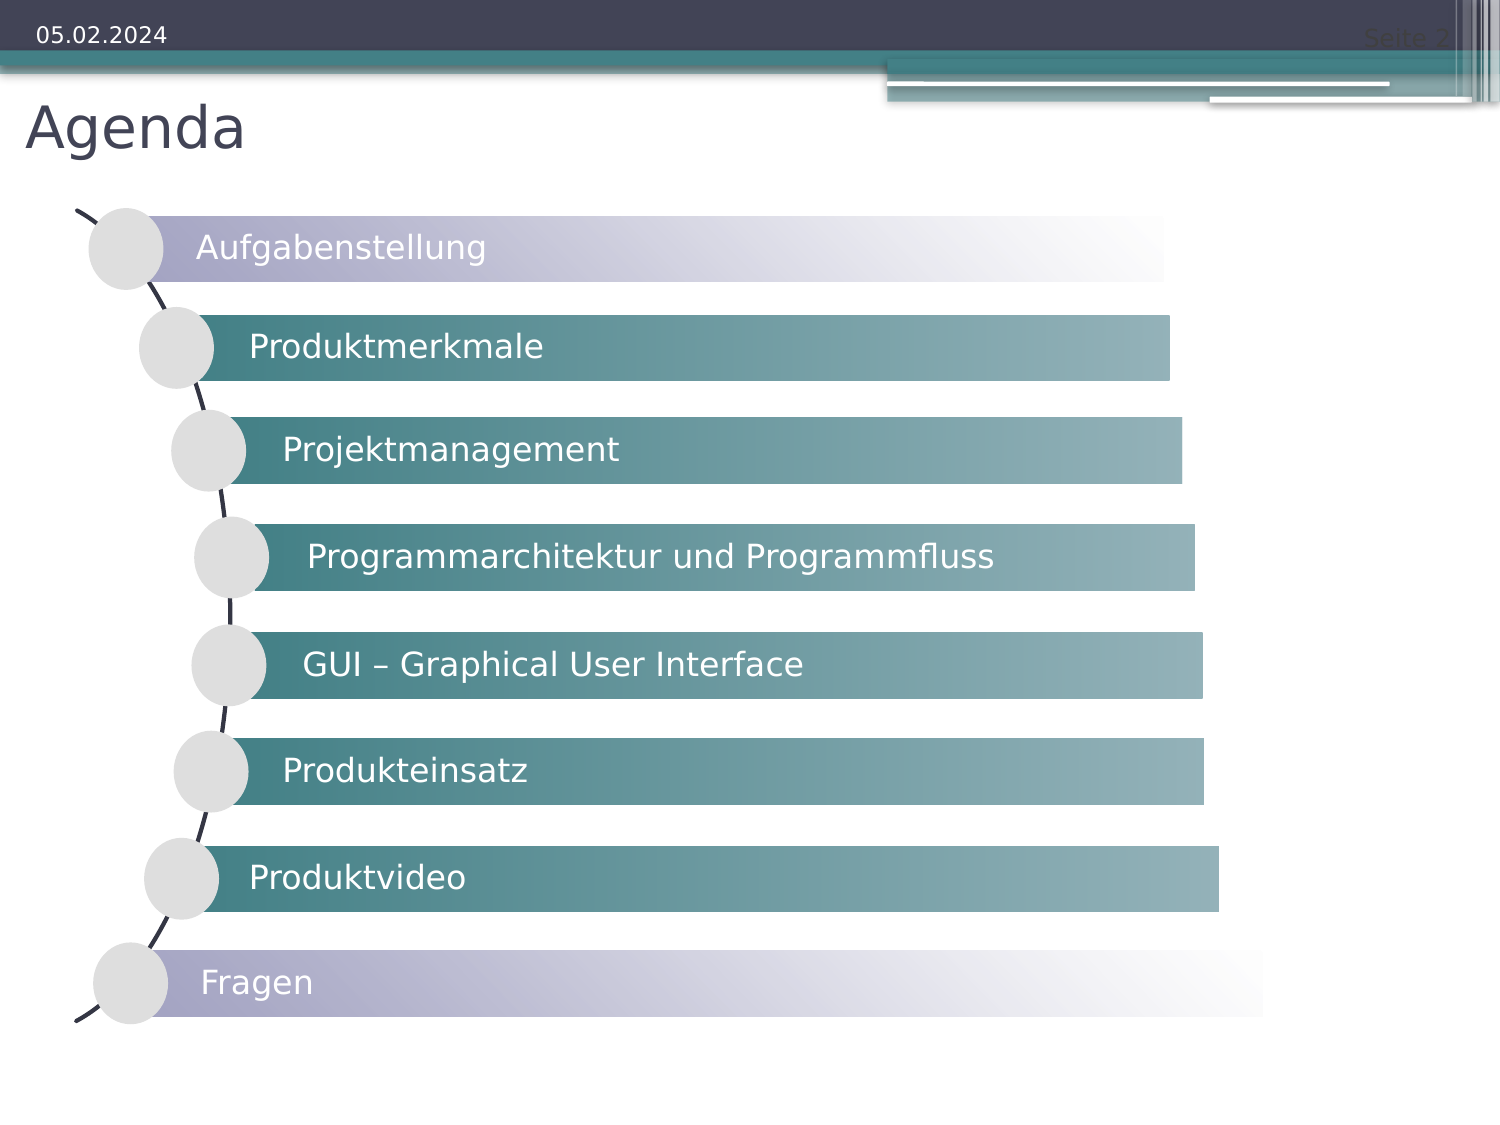

Seite 2
05.02.2024
Agenda

Aufgabenstellung

Produktmerkmale

Projektmanagement

Programmarchitektur und Programmfluss

GUI – Graphical User Interface

Produkteinsatz

Produktvideo

Fragen